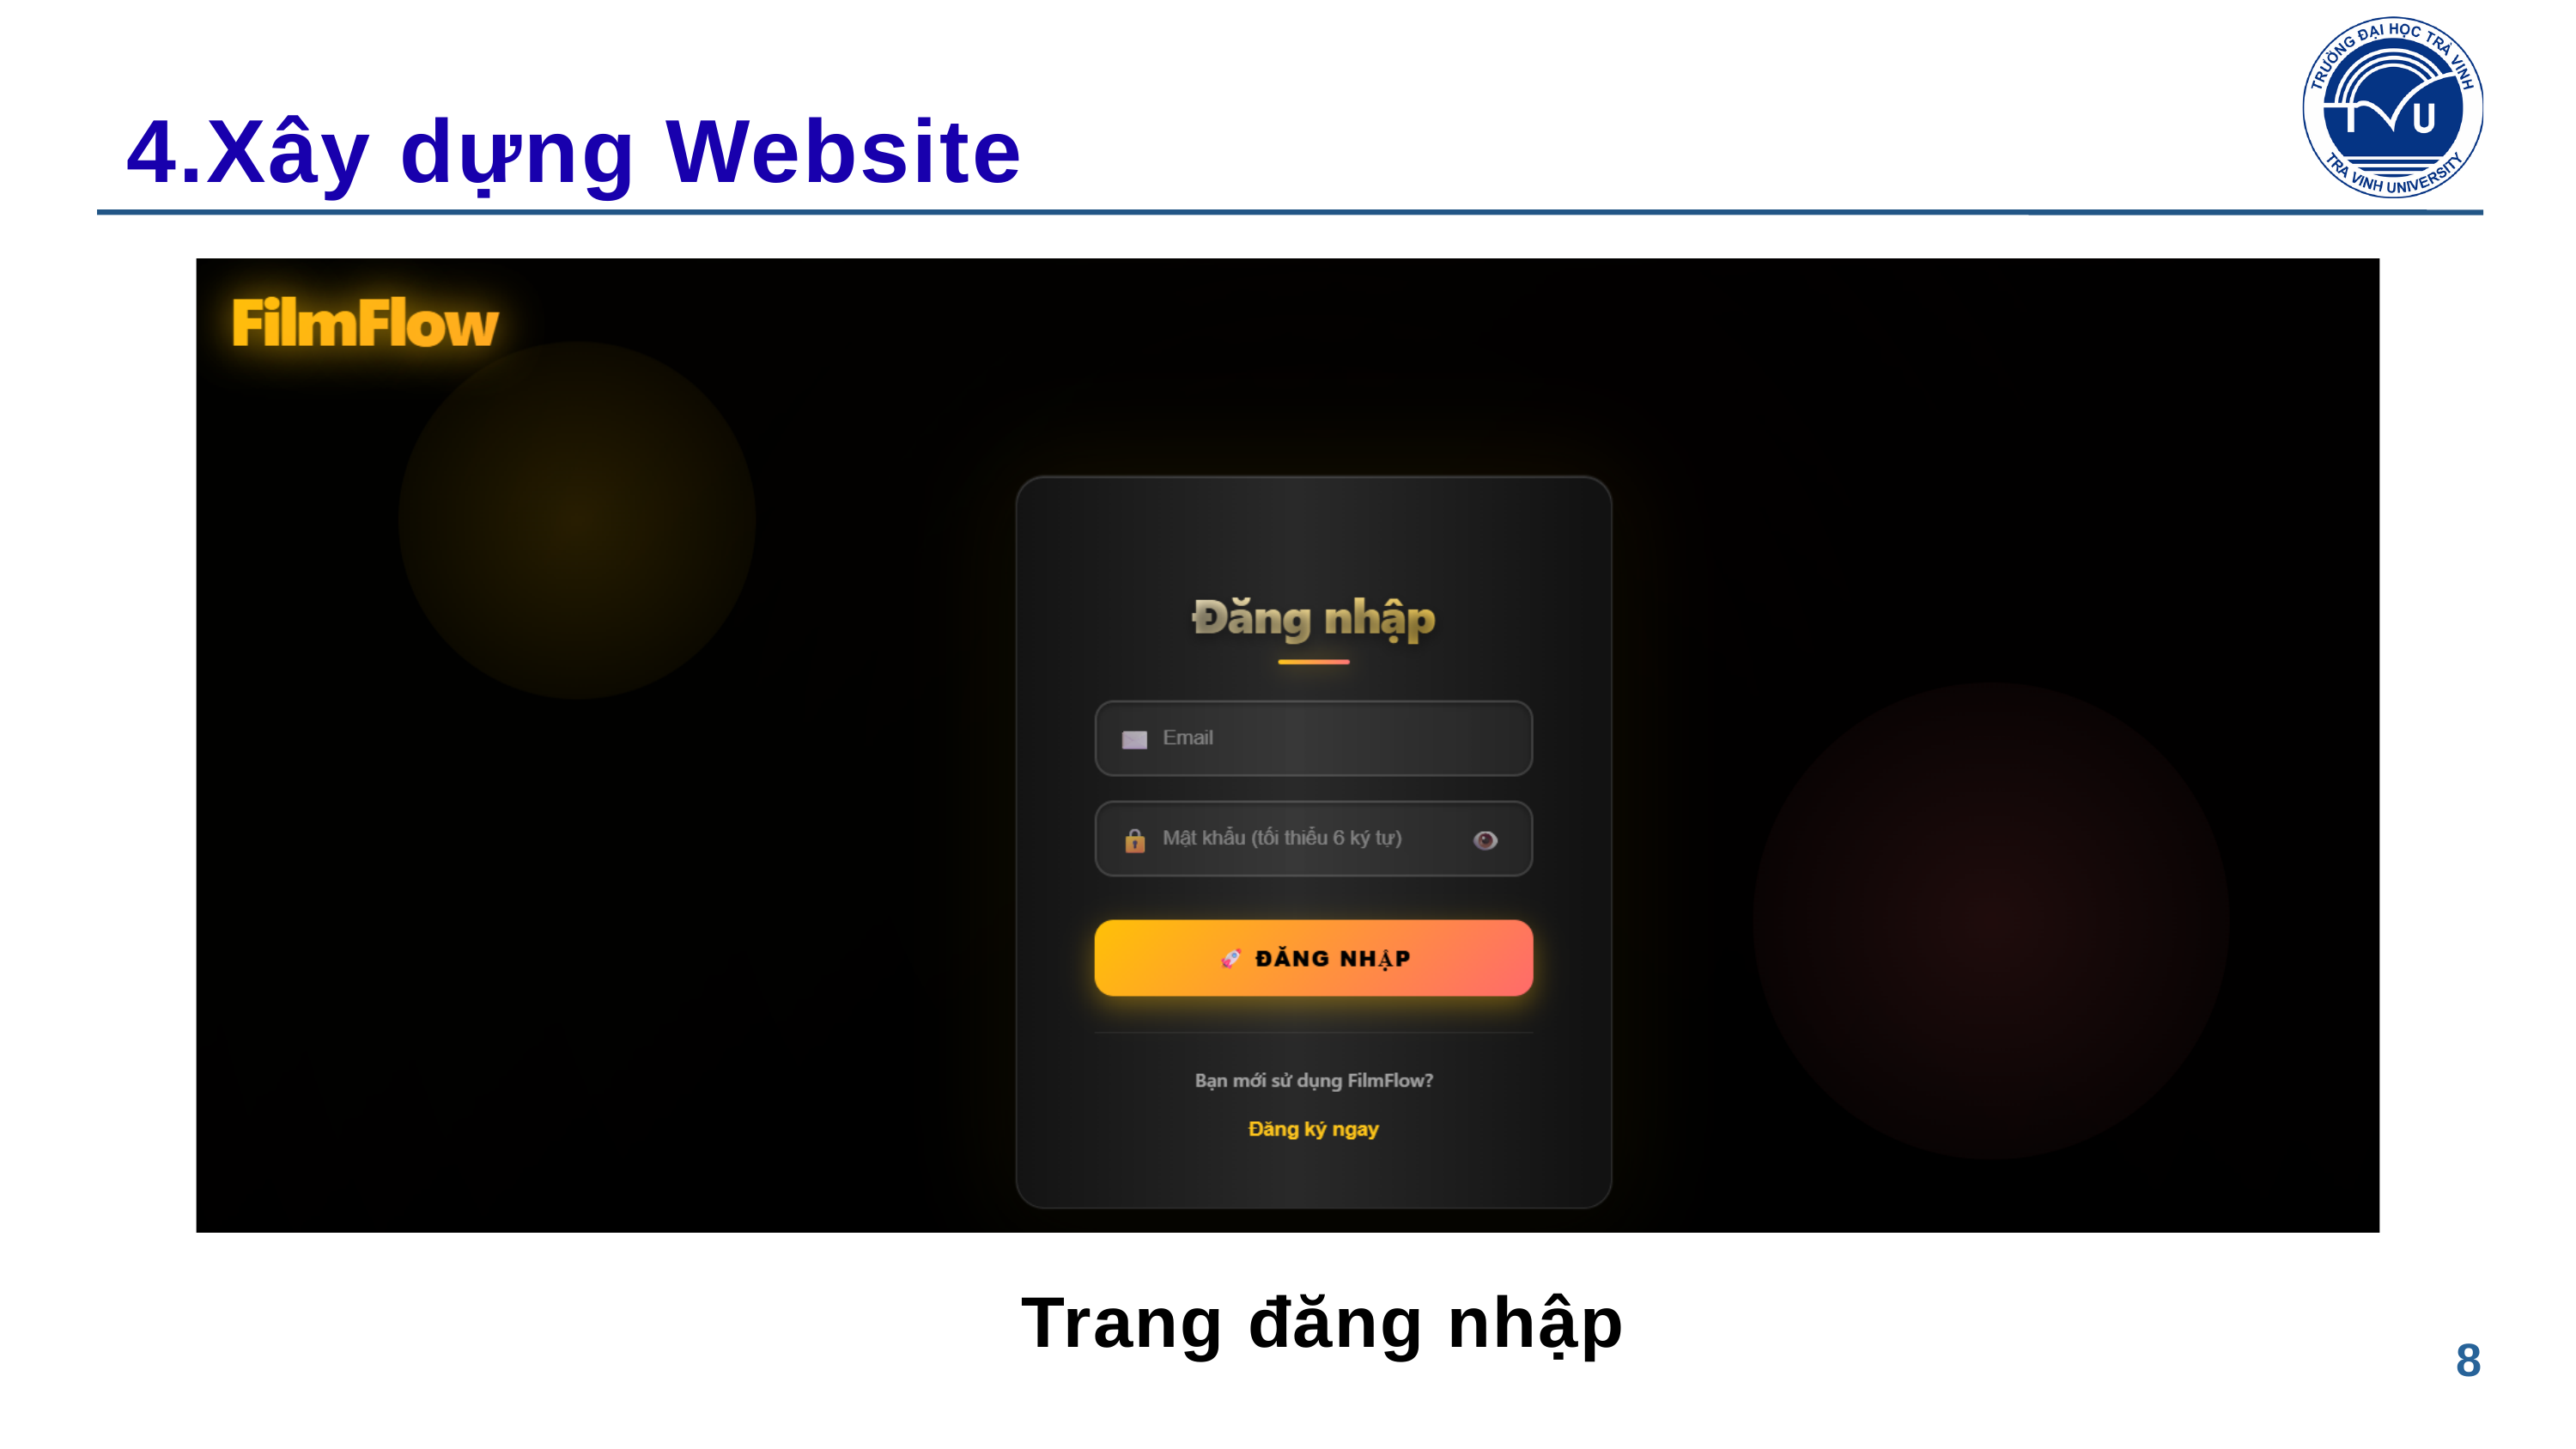

4.Xây dựng Website

Trang đăng nhập
8